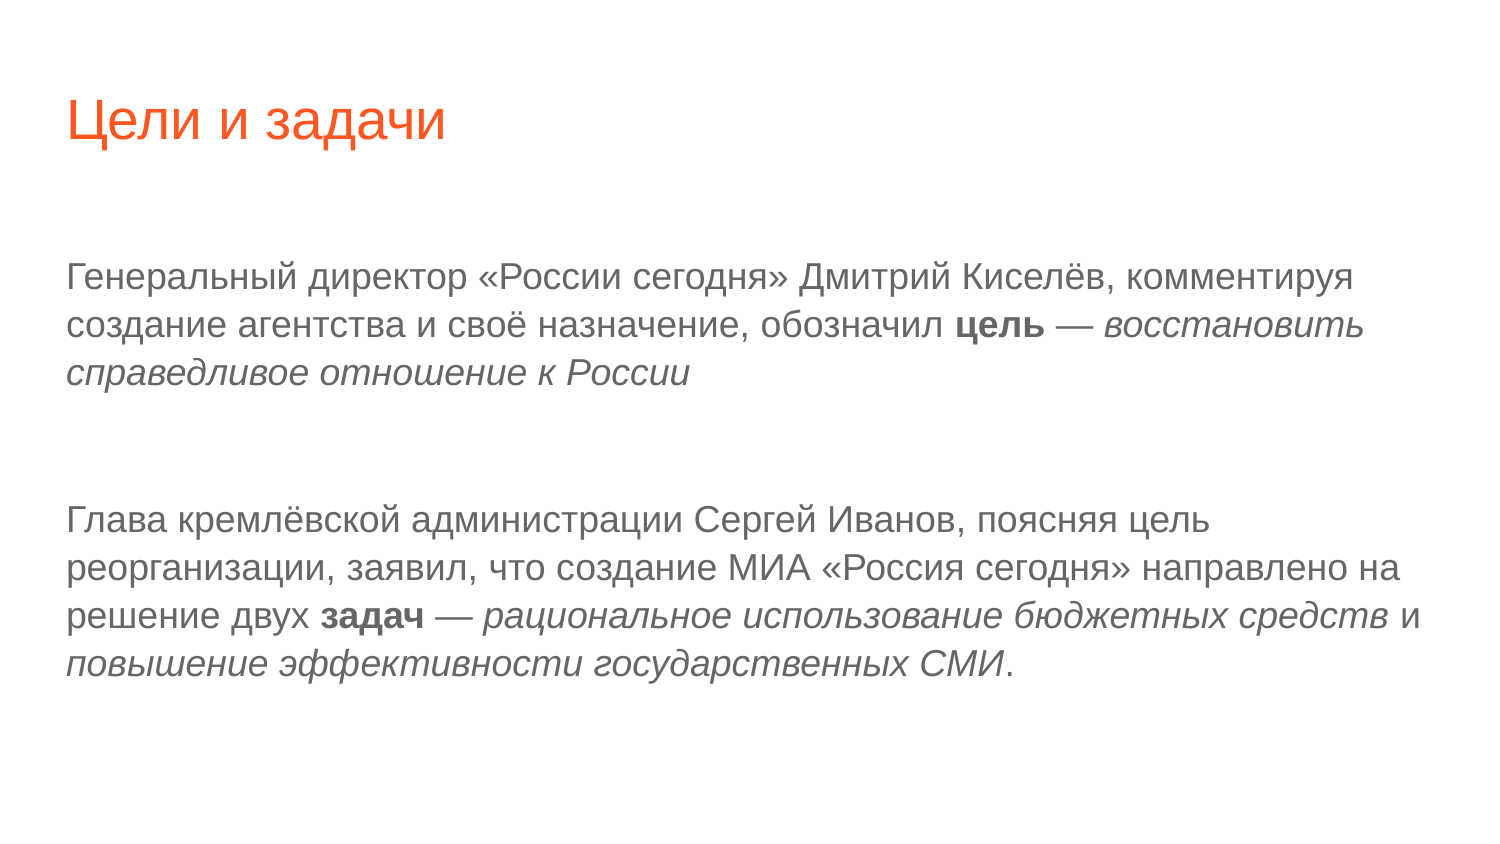

# Цели и задачи

Генеральный директор «России сегодня» Дмитрий Киселёв, комментируя создание агентства и своё назначение, обозначил цель — восстановить справедливое отношение к России

Глава кремлёвской администрации Сергей Иванов, поясняя цель реорганизации, заявил, что создание МИА «Россия сегодня» направлено на решение двух задач — рациональное использование бюджетных средств и повышение эффективности государственных СМИ.